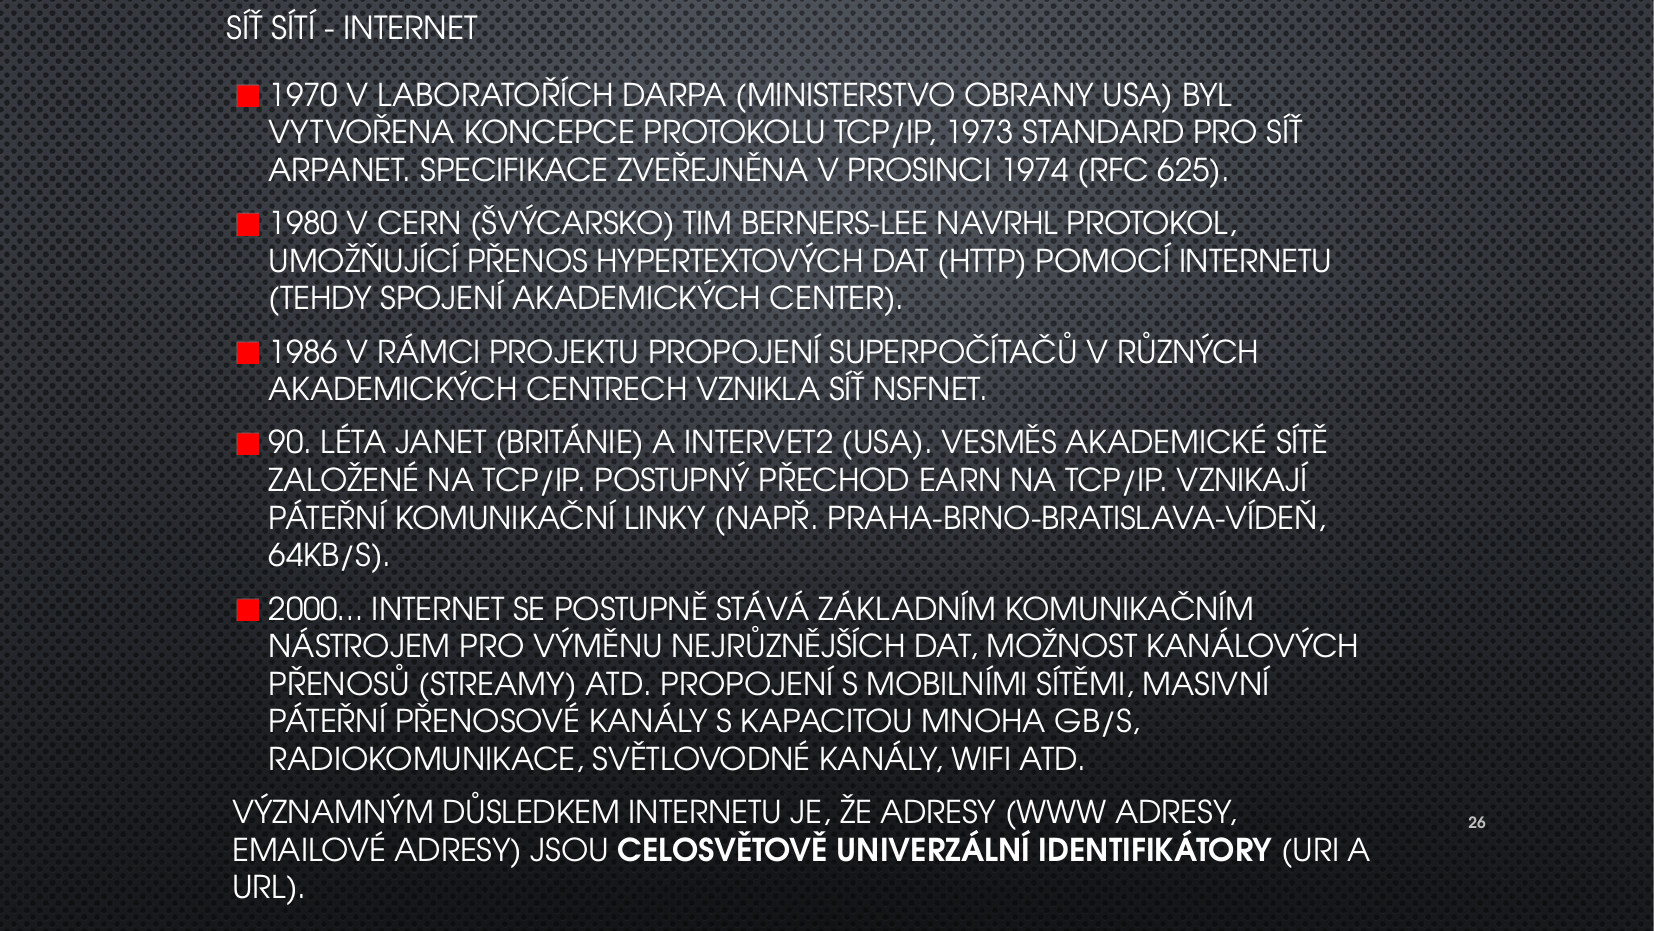

Síť sítí - internet
1970 v laboratořích DARPA (ministerstvo obrany USA) byl vytvořena koncepce protokolu TCP/IP, 1973 standard pro síť ARPANET. Specifikace zveřejněna v prosinci 1974 (RFC 625).
1980 v CERN (Švýcarsko) Tim Berners-Lee navrhl protokol, umožňující přenos hypertextových dat (HTTP) pomocí Internetu (tehdy spojení akademických center).
1986 v rámci projektu propojení superpočítačů v různých akademických centrech vznikla síť NSFNET.
90. léta JANET (Británie) a Intervet2 (USA). Vesměs akademické sítě založené na TCP/IP. Postupný přechod EARN na TCP/IP. Vznikají páteřní komunikační linky (např. Praha-Brno-Bratislava-Vídeň, 64Kb/s).
2000… internet se postupně stává základním komunikačním nástrojem pro výměnu nejrůznějších dat, možnost kanálových přenosů (streamy) atd. Propojení s mobilními sítěmi, masivní páteřní přenosové kanály s kapacitou mnoha GB/s, radiokomunikace, světlovodné kanály, wifi atd.
Významným důsledkem Internetu je, že adresy (www adresy, emailové adresy) jsou celosvětově univerzální identifikátory (URI a URL).
26